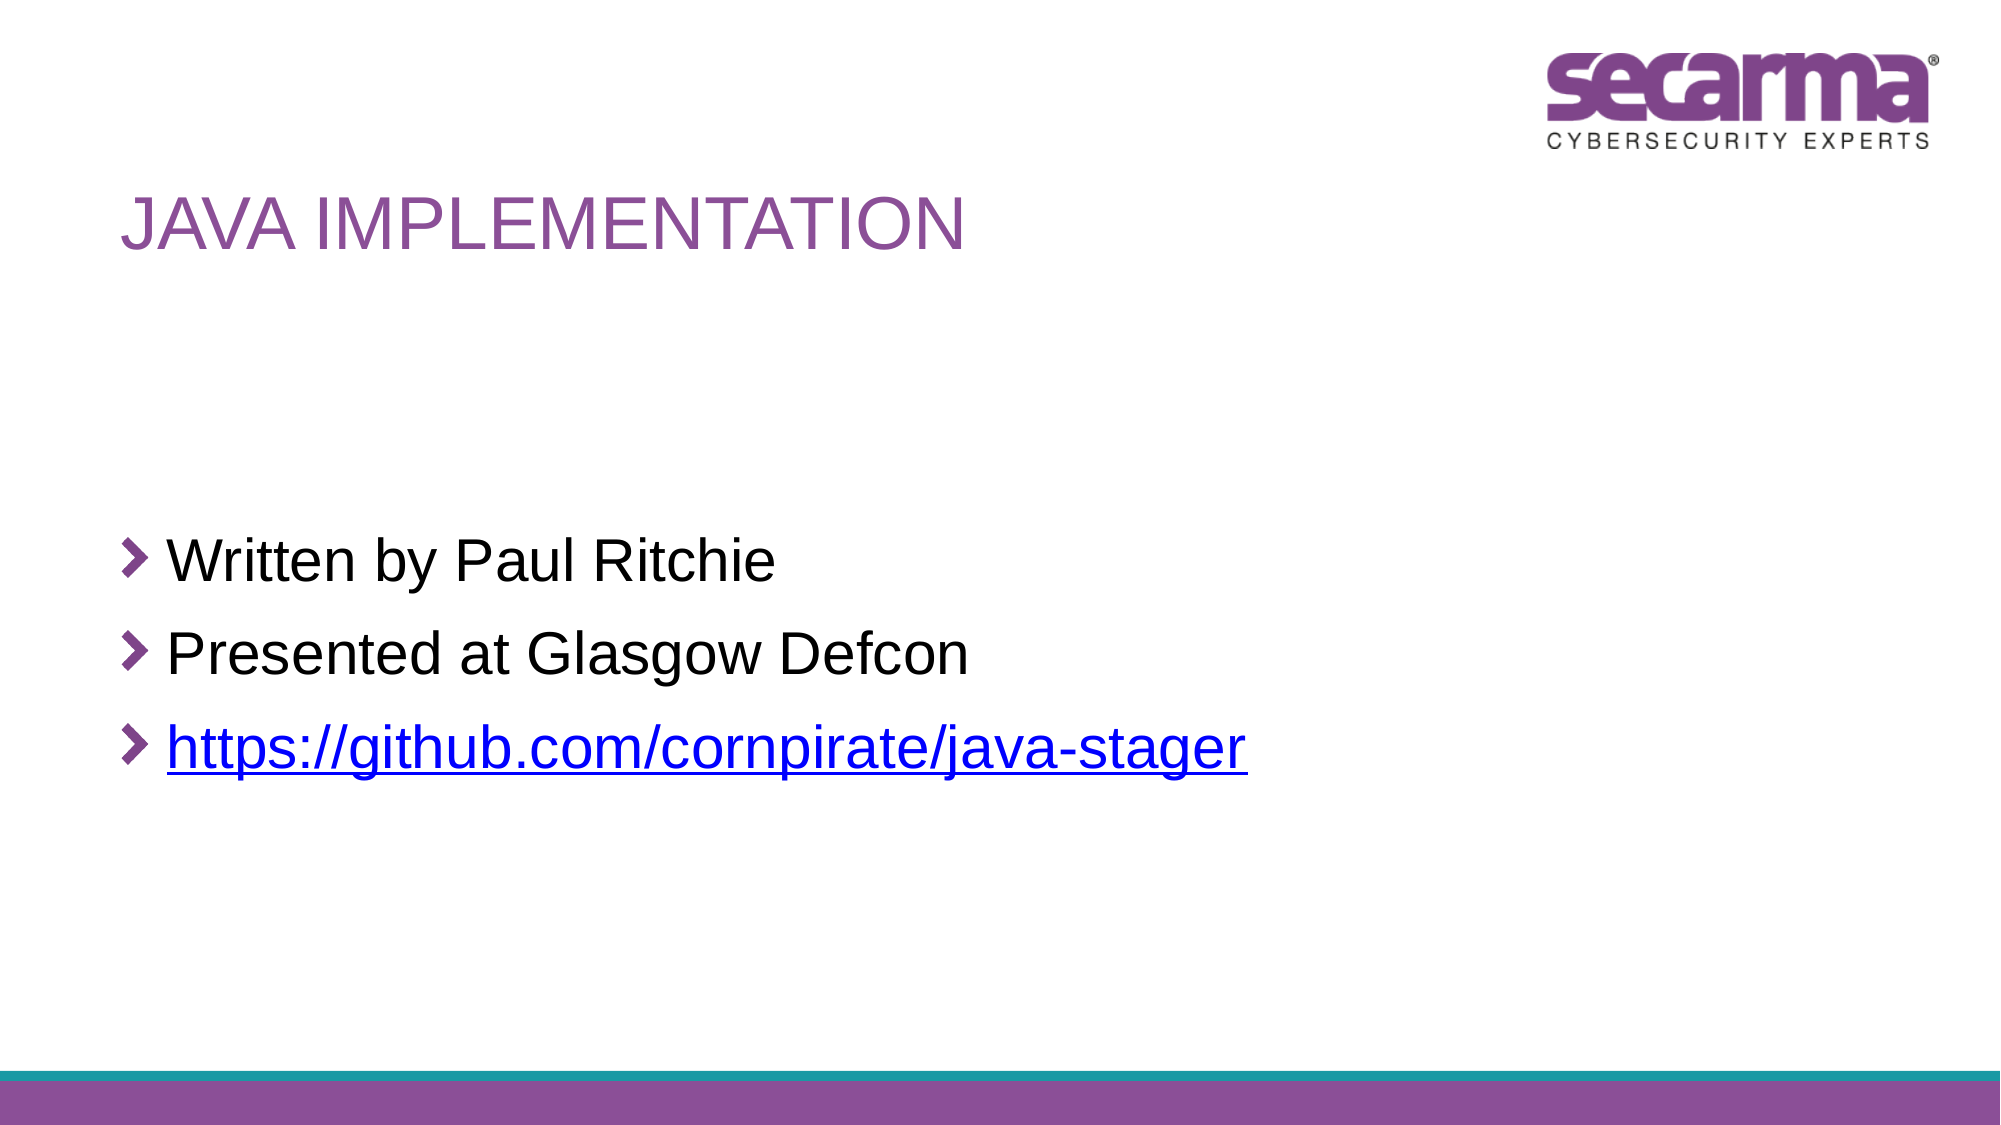

# Java implementation
Written by Paul Ritchie
Presented at Glasgow Defcon
https://github.com/cornpirate/java-stager